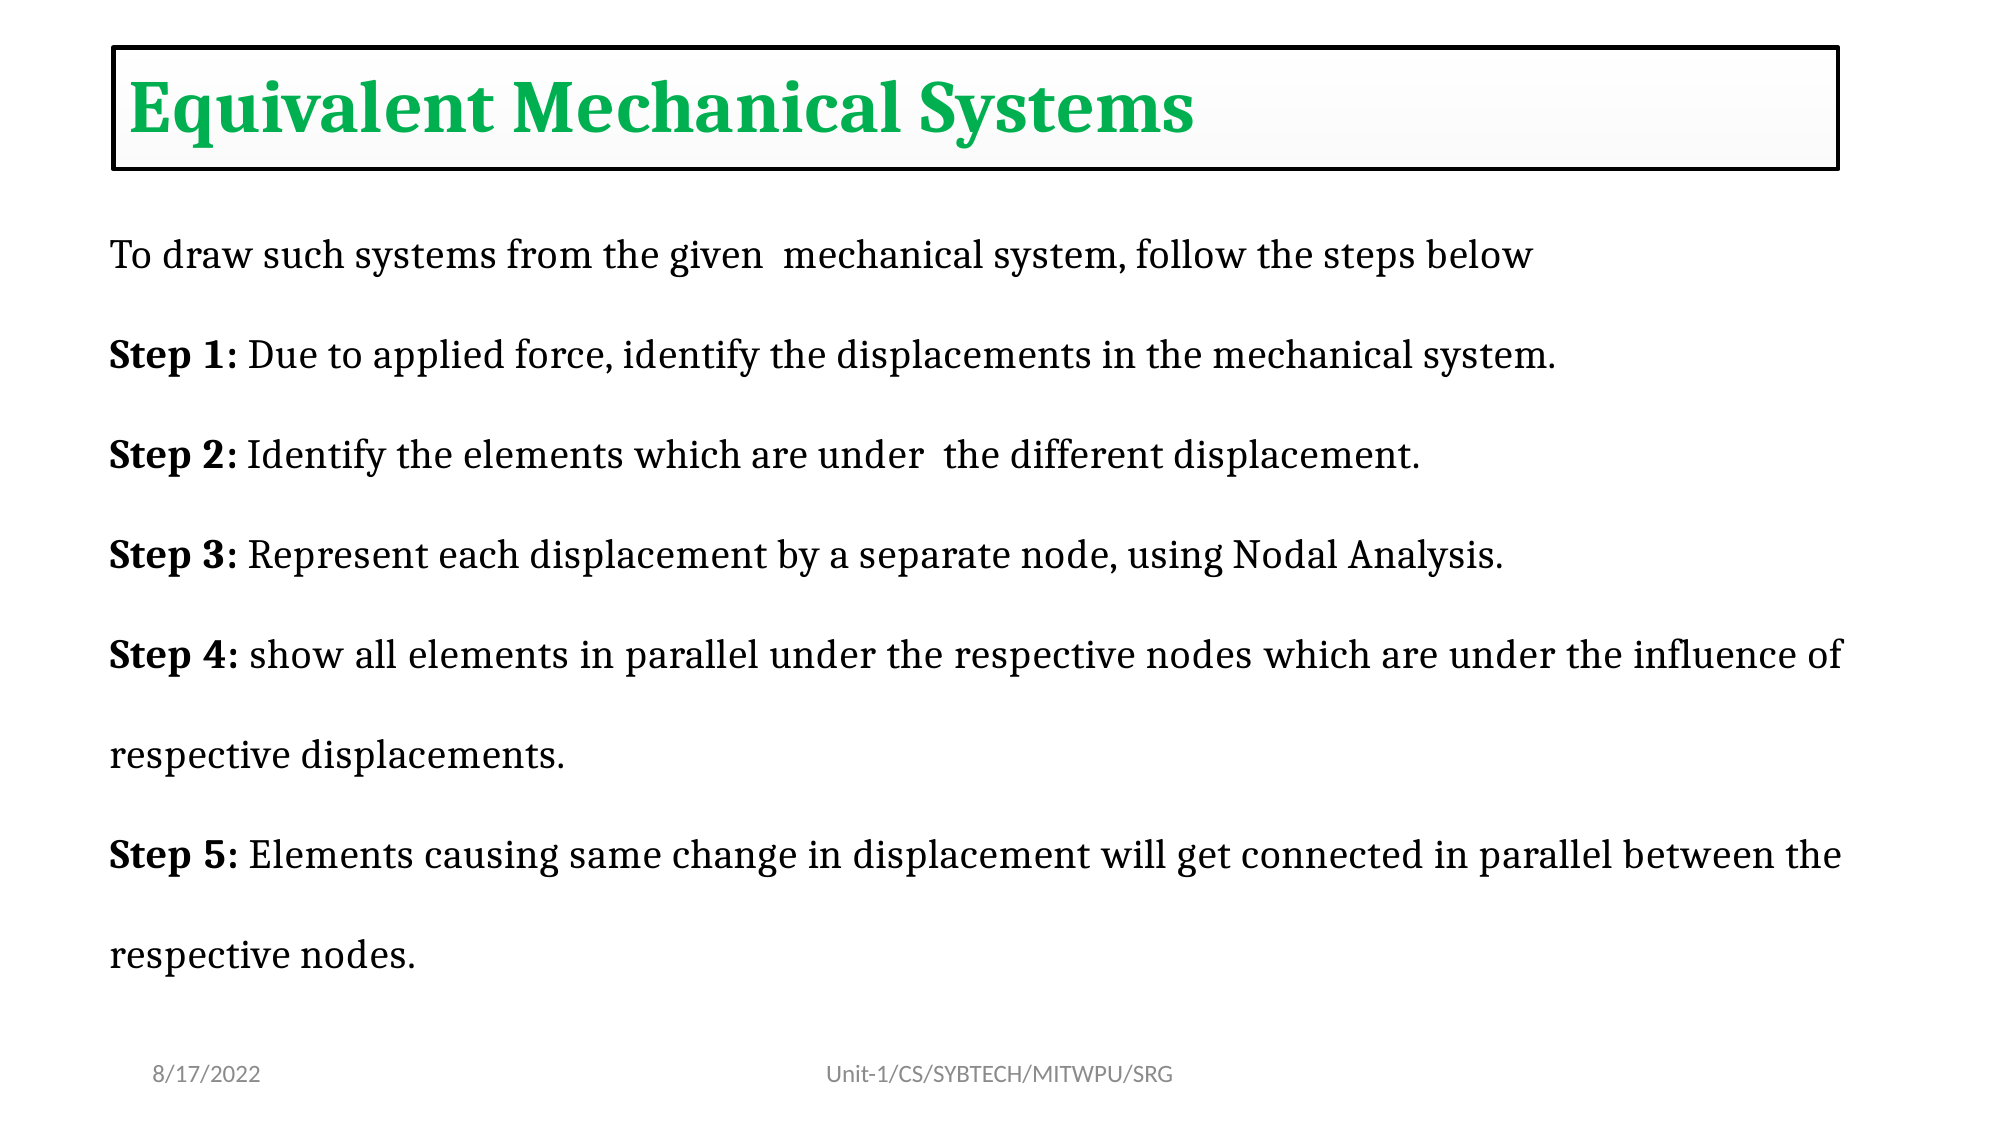

Equivalent Mechanical Systems
To draw such systems from the given  mechanical system, follow the steps below
Step 1: Due to applied force, identify the displacements in the mechanical system.
Step 2: Identify the elements which are under  the different displacement.
Step 3: Represent each displacement by a separate node, using Nodal Analysis.
Step 4: show all elements in parallel under the respective nodes which are under the influence of respective displacements.
Step 5: Elements causing same change in displacement will get connected in parallel between the respective nodes.

8/17/2022
Unit-1/CS/SYBTECH/MITWPU/SRG